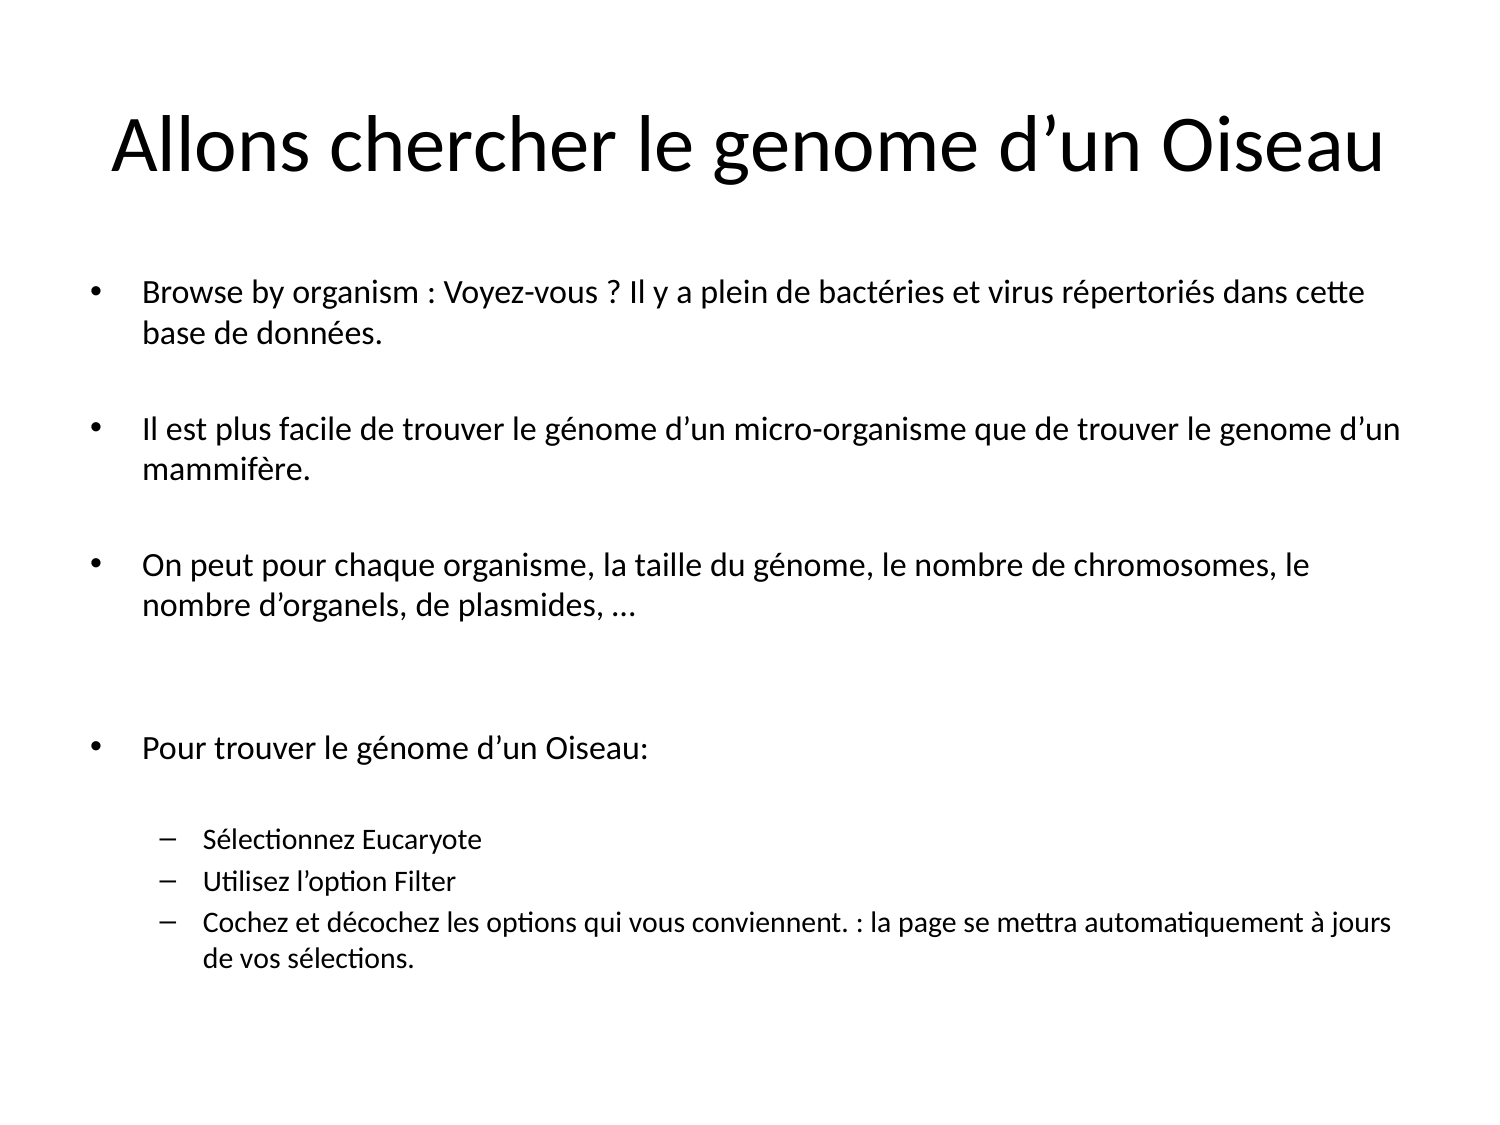

# Allons chercher le genome d’un Oiseau
Browse by organism : Voyez-vous ? Il y a plein de bactéries et virus répertoriés dans cette base de données.

Il est plus facile de trouver le génome d’un micro-organisme que de trouver le genome d’un mammifère.

On peut pour chaque organisme, la taille du génome, le nombre de chromosomes, le nombre d’organels, de plasmides, …

Pour trouver le génome d’un Oiseau:

Sélectionnez Eucaryote
Utilisez l’option Filter
Cochez et décochez les options qui vous conviennent. : la page se mettra automatiquement à jours de vos sélections.